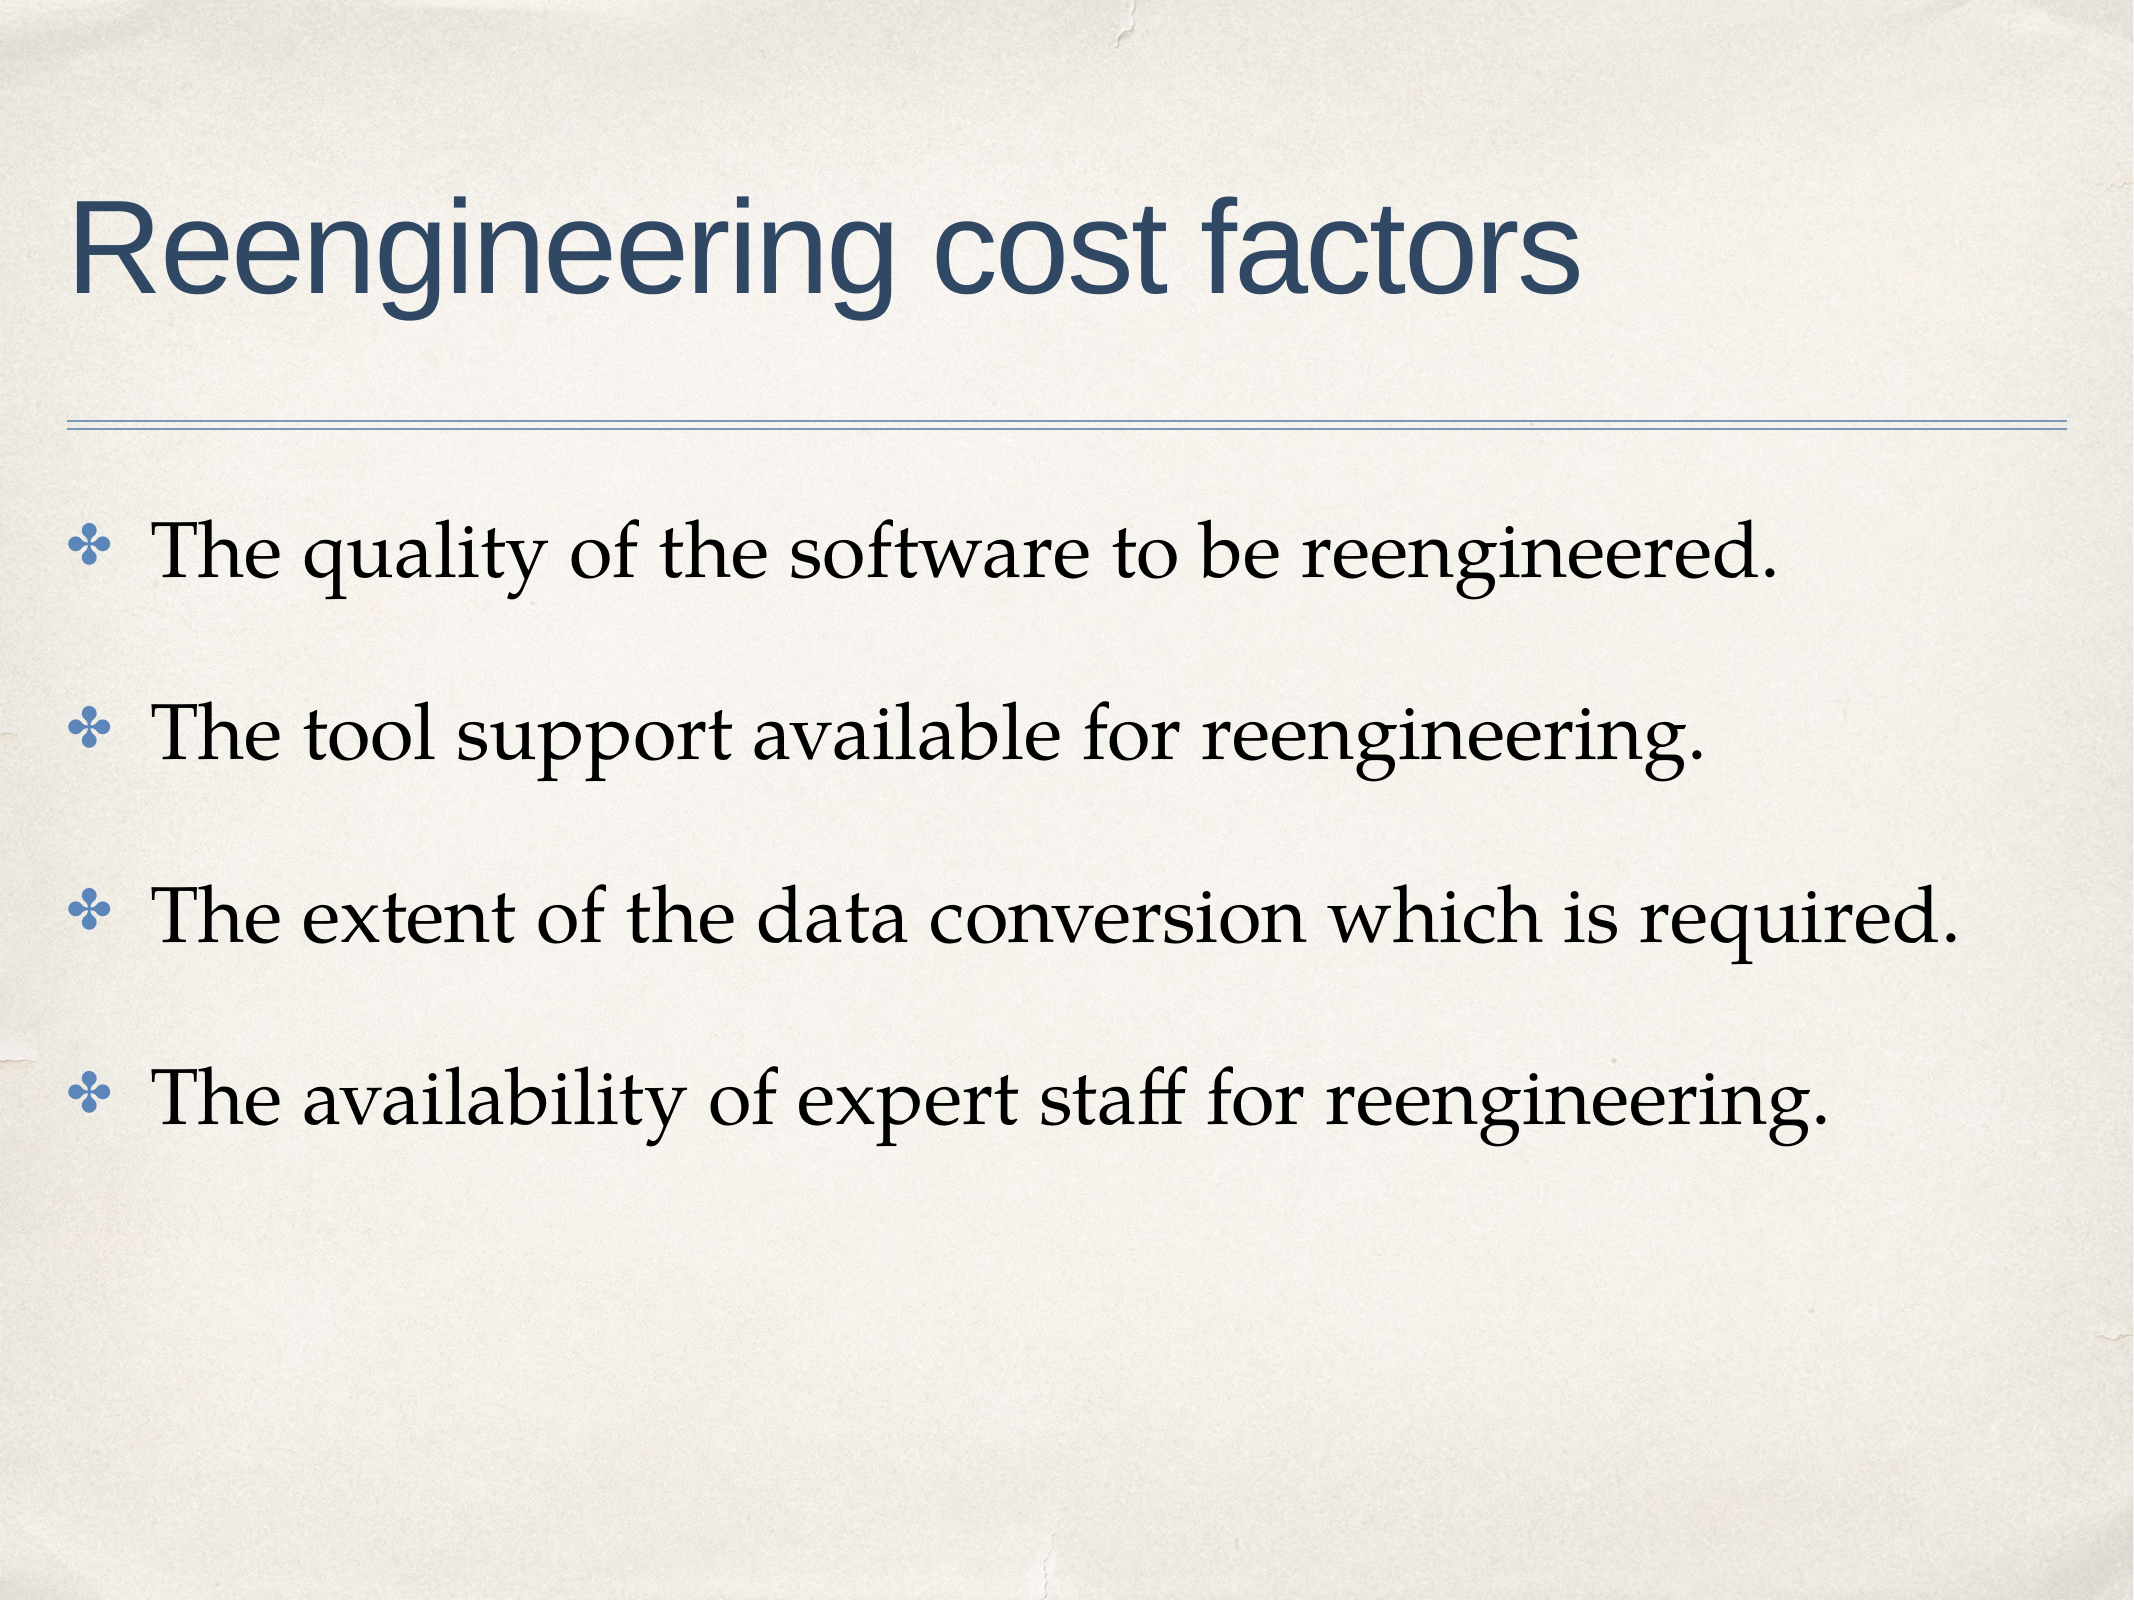

# Reengineering cost factors
The quality of the software to be reengineered.
The tool support available for reengineering.
The extent of the data conversion which is required.
The availability of expert staff for reengineering.